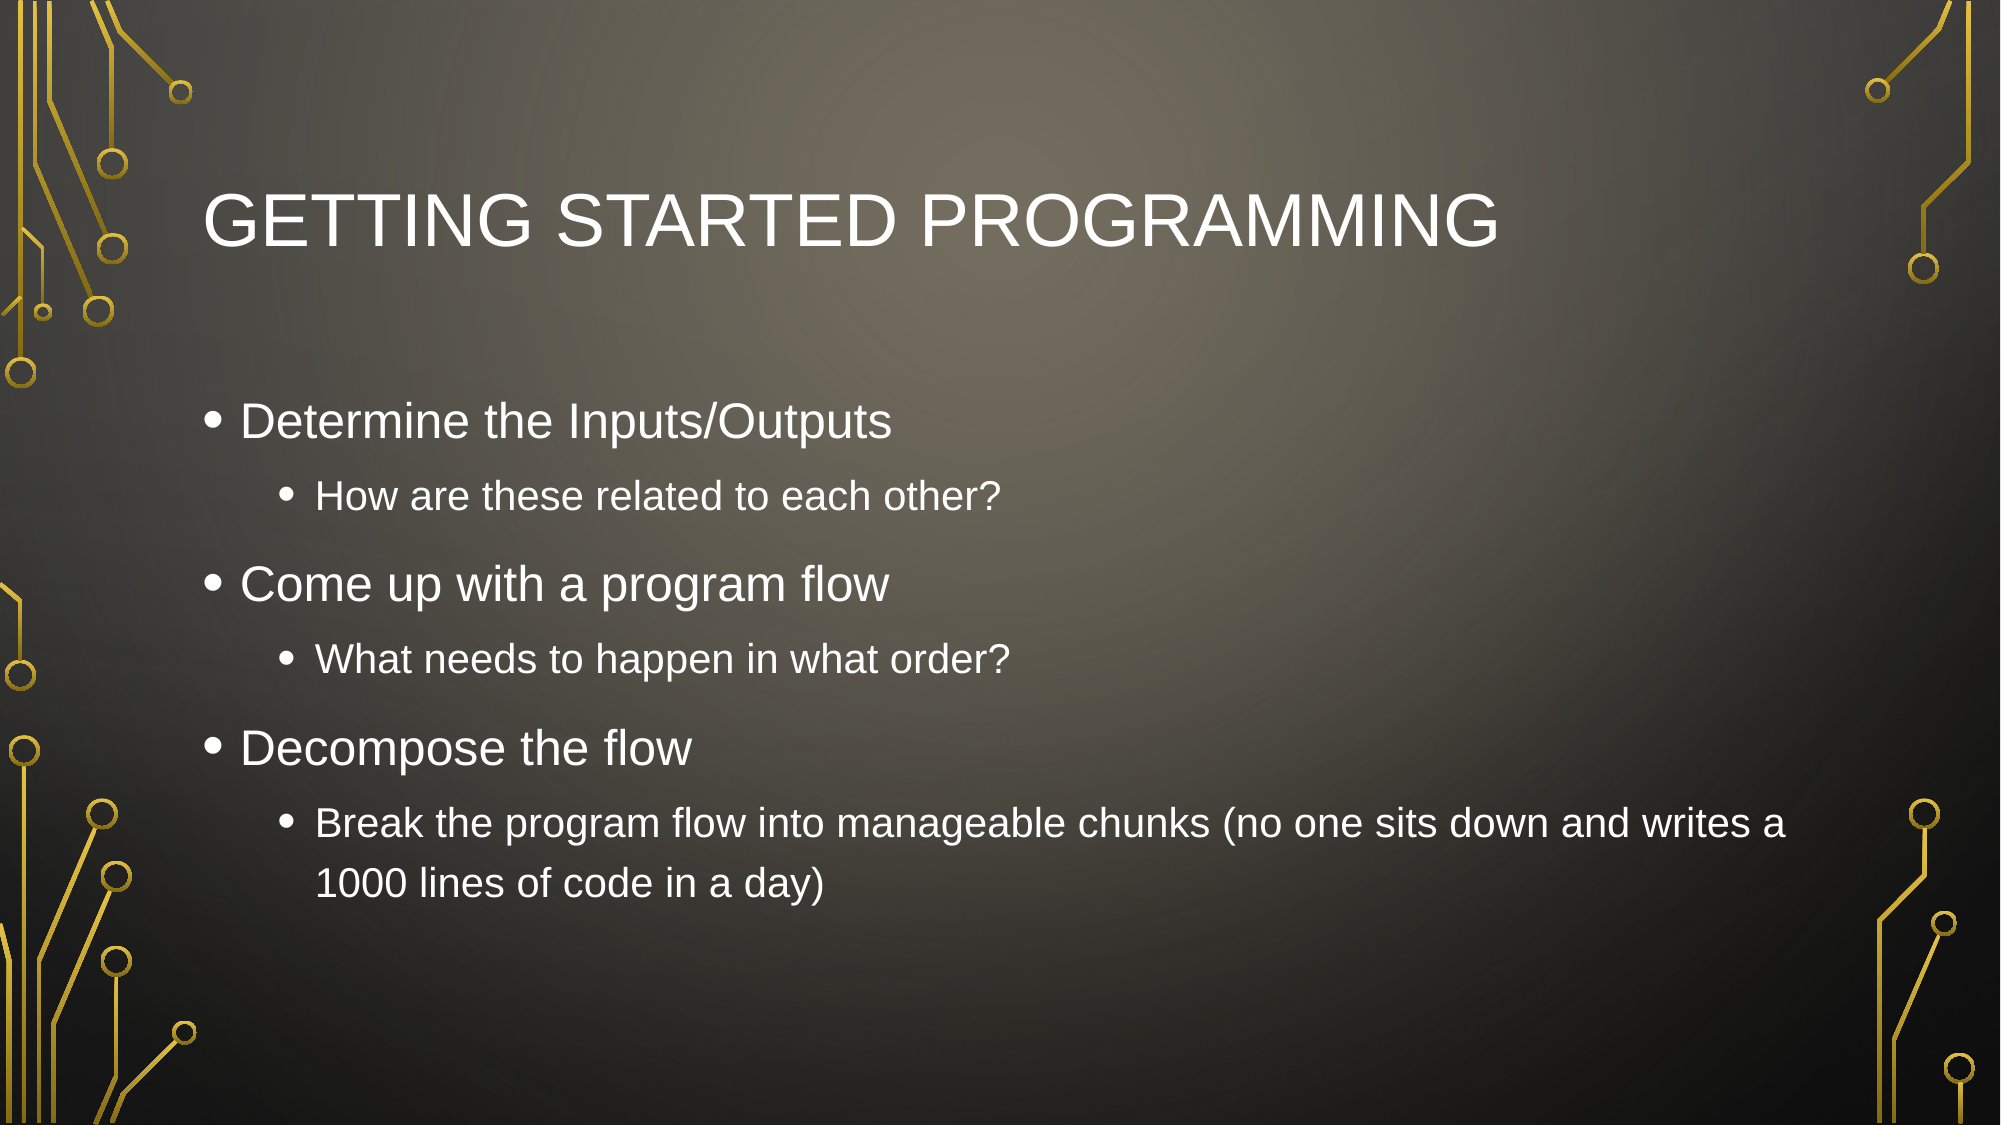

# Getting Started Programming
Determine the Inputs/Outputs
How are these related to each other?
Come up with a program flow
What needs to happen in what order?
Decompose the flow
Break the program flow into manageable chunks (no one sits down and writes a 1000 lines of code in a day)